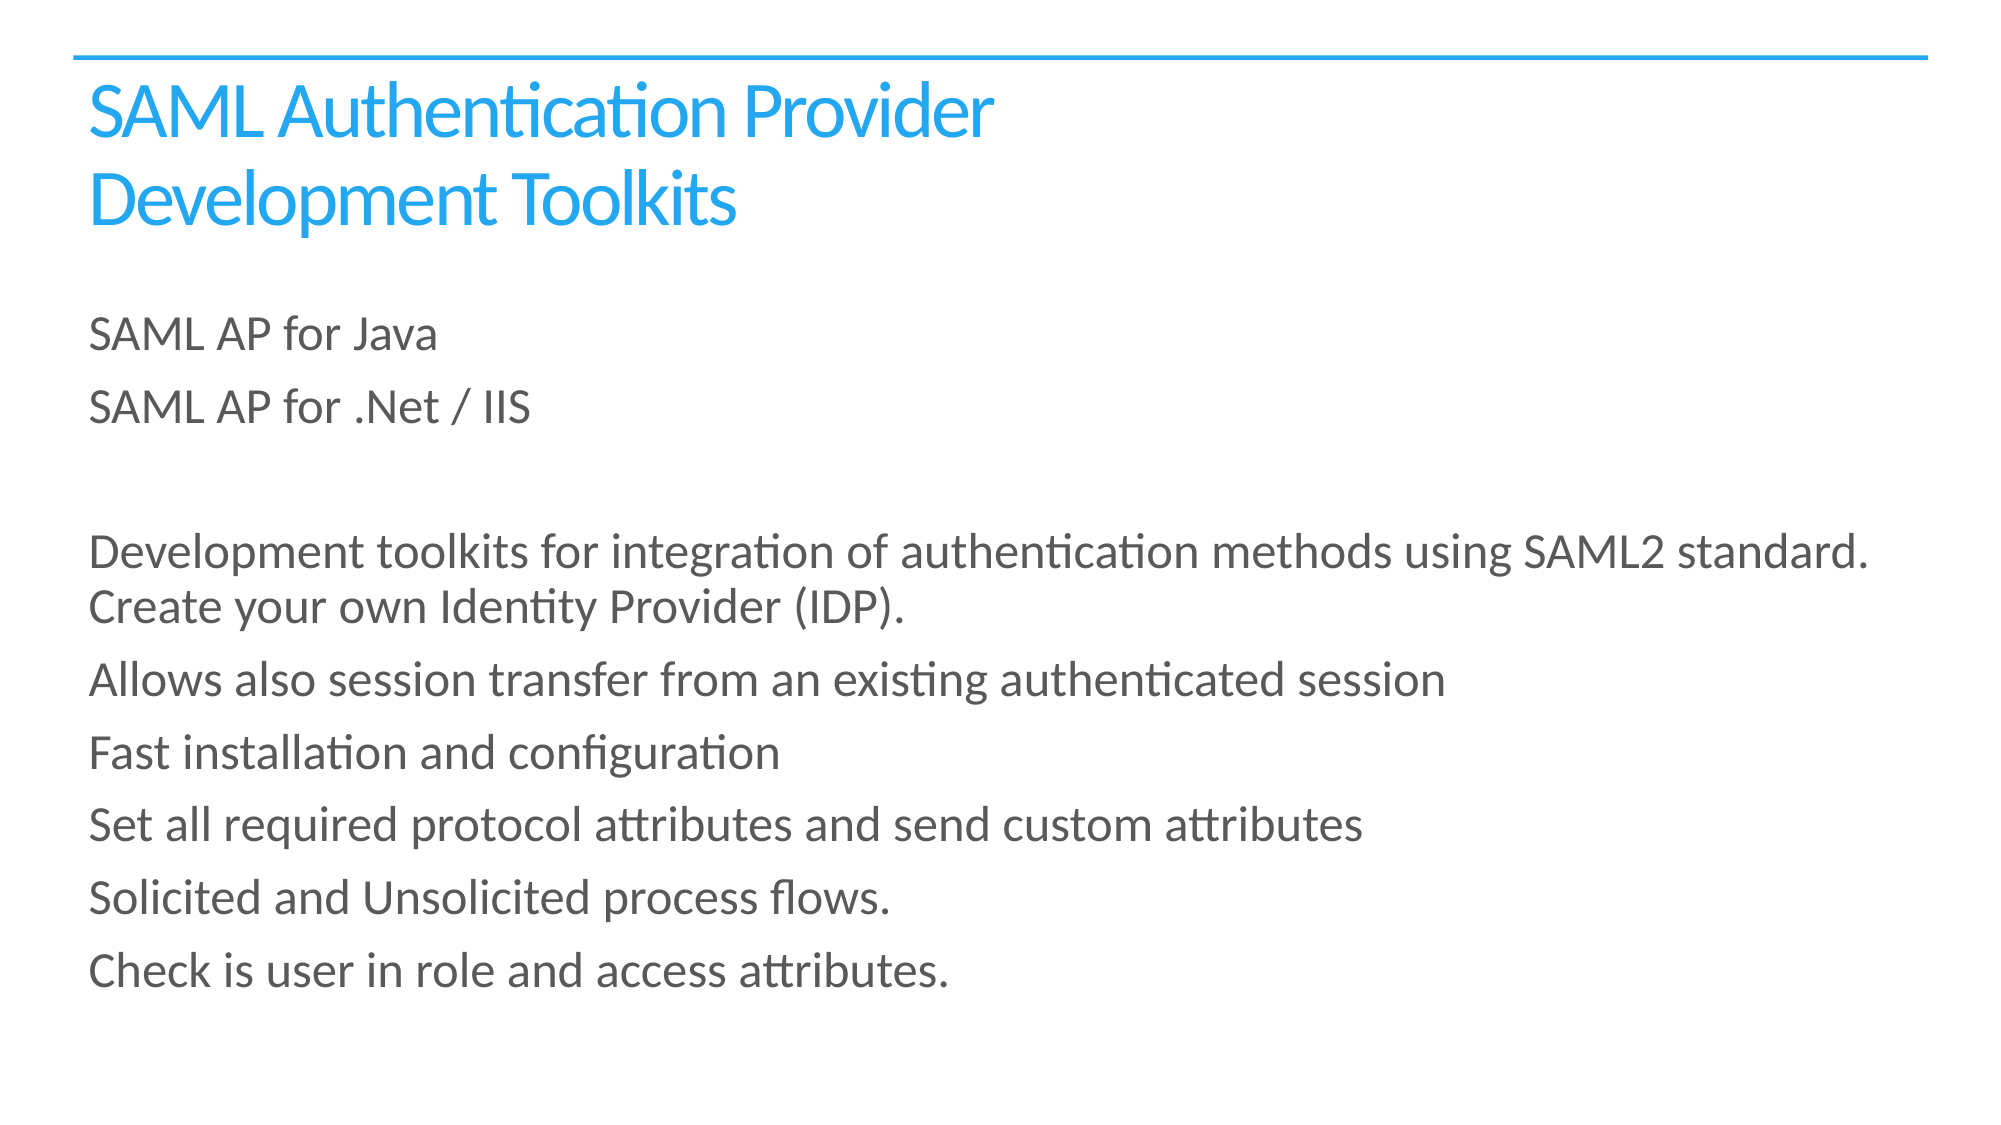

# SAML Authentication Provider Development Toolkits
SAML AP for Java
SAML AP for .Net / IIS

Development toolkits for integration of authentication methods using SAML2 standard. Create your own Identity Provider (IDP).
Allows also session transfer from an existing authenticated session
Fast installation and configuration
Set all required protocol attributes and send custom attributes
Solicited and Unsolicited process flows.
Check is user in role and access attributes.